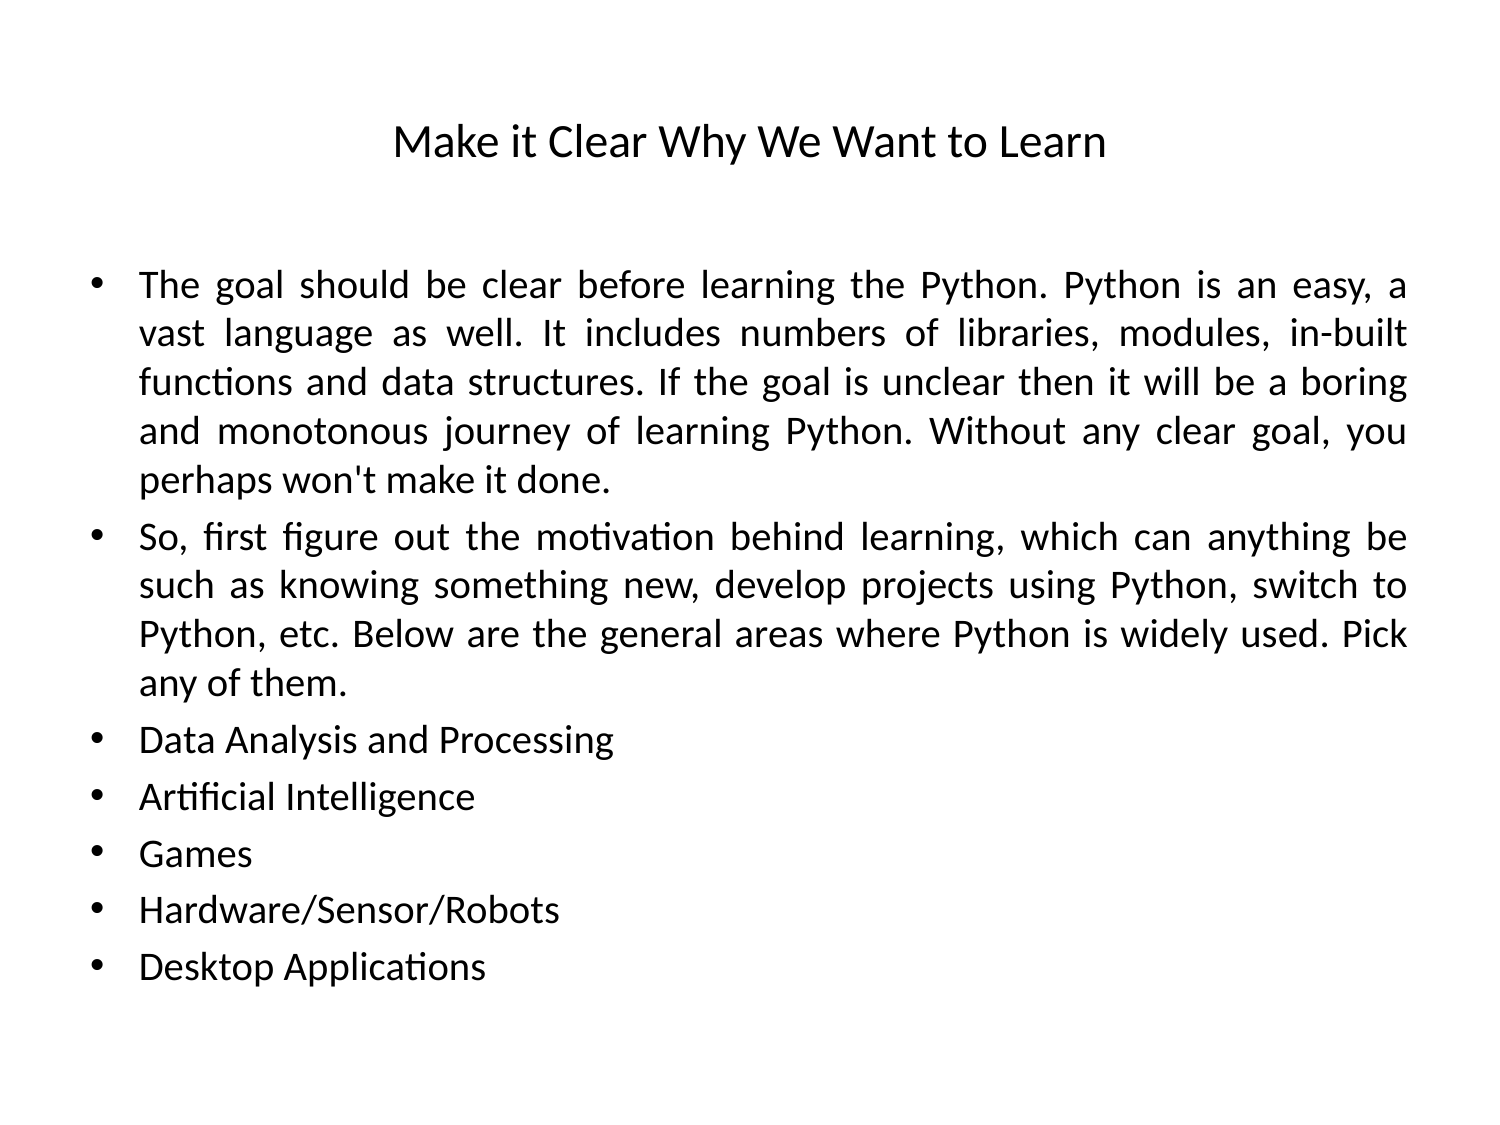

# Make it Clear Why We Want to Learn
The goal should be clear before learning the Python. Python is an easy, a vast language as well. It includes numbers of libraries, modules, in-built functions and data structures. If the goal is unclear then it will be a boring and monotonous journey of learning Python. Without any clear goal, you perhaps won't make it done.
So, first figure out the motivation behind learning, which can anything be such as knowing something new, develop projects using Python, switch to Python, etc. Below are the general areas where Python is widely used. Pick any of them.
Data Analysis and Processing
Artificial Intelligence
Games
Hardware/Sensor/Robots
Desktop Applications